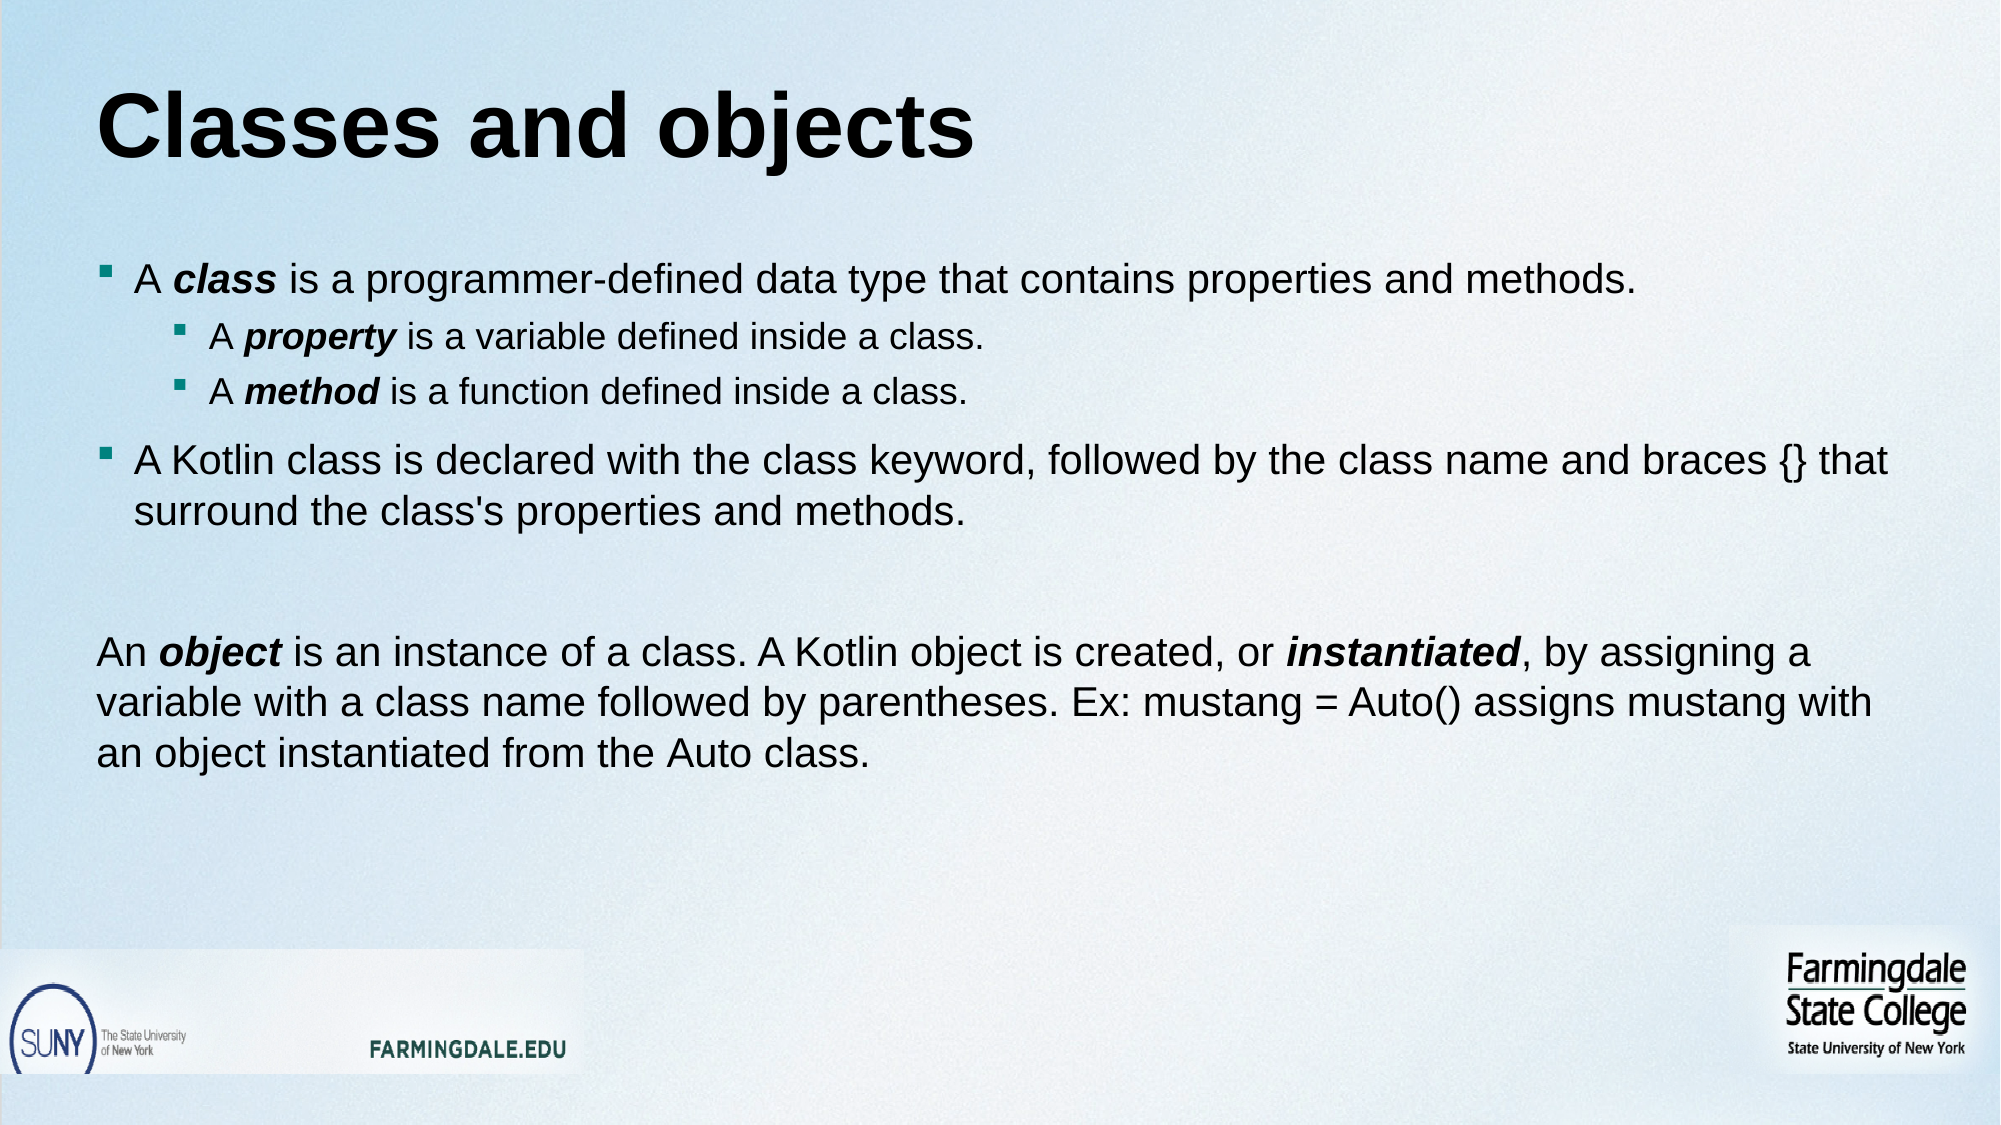

# Classes and objects
A class is a programmer-defined data type that contains properties and methods.
A property is a variable defined inside a class.
A method is a function defined inside a class.
A Kotlin class is declared with the class keyword, followed by the class name and braces {} that surround the class's properties and methods.

An object is an instance of a class. A Kotlin object is created, or instantiated, by assigning a variable with a class name followed by parentheses. Ex: mustang = Auto() assigns mustang with an object instantiated from the Auto class.